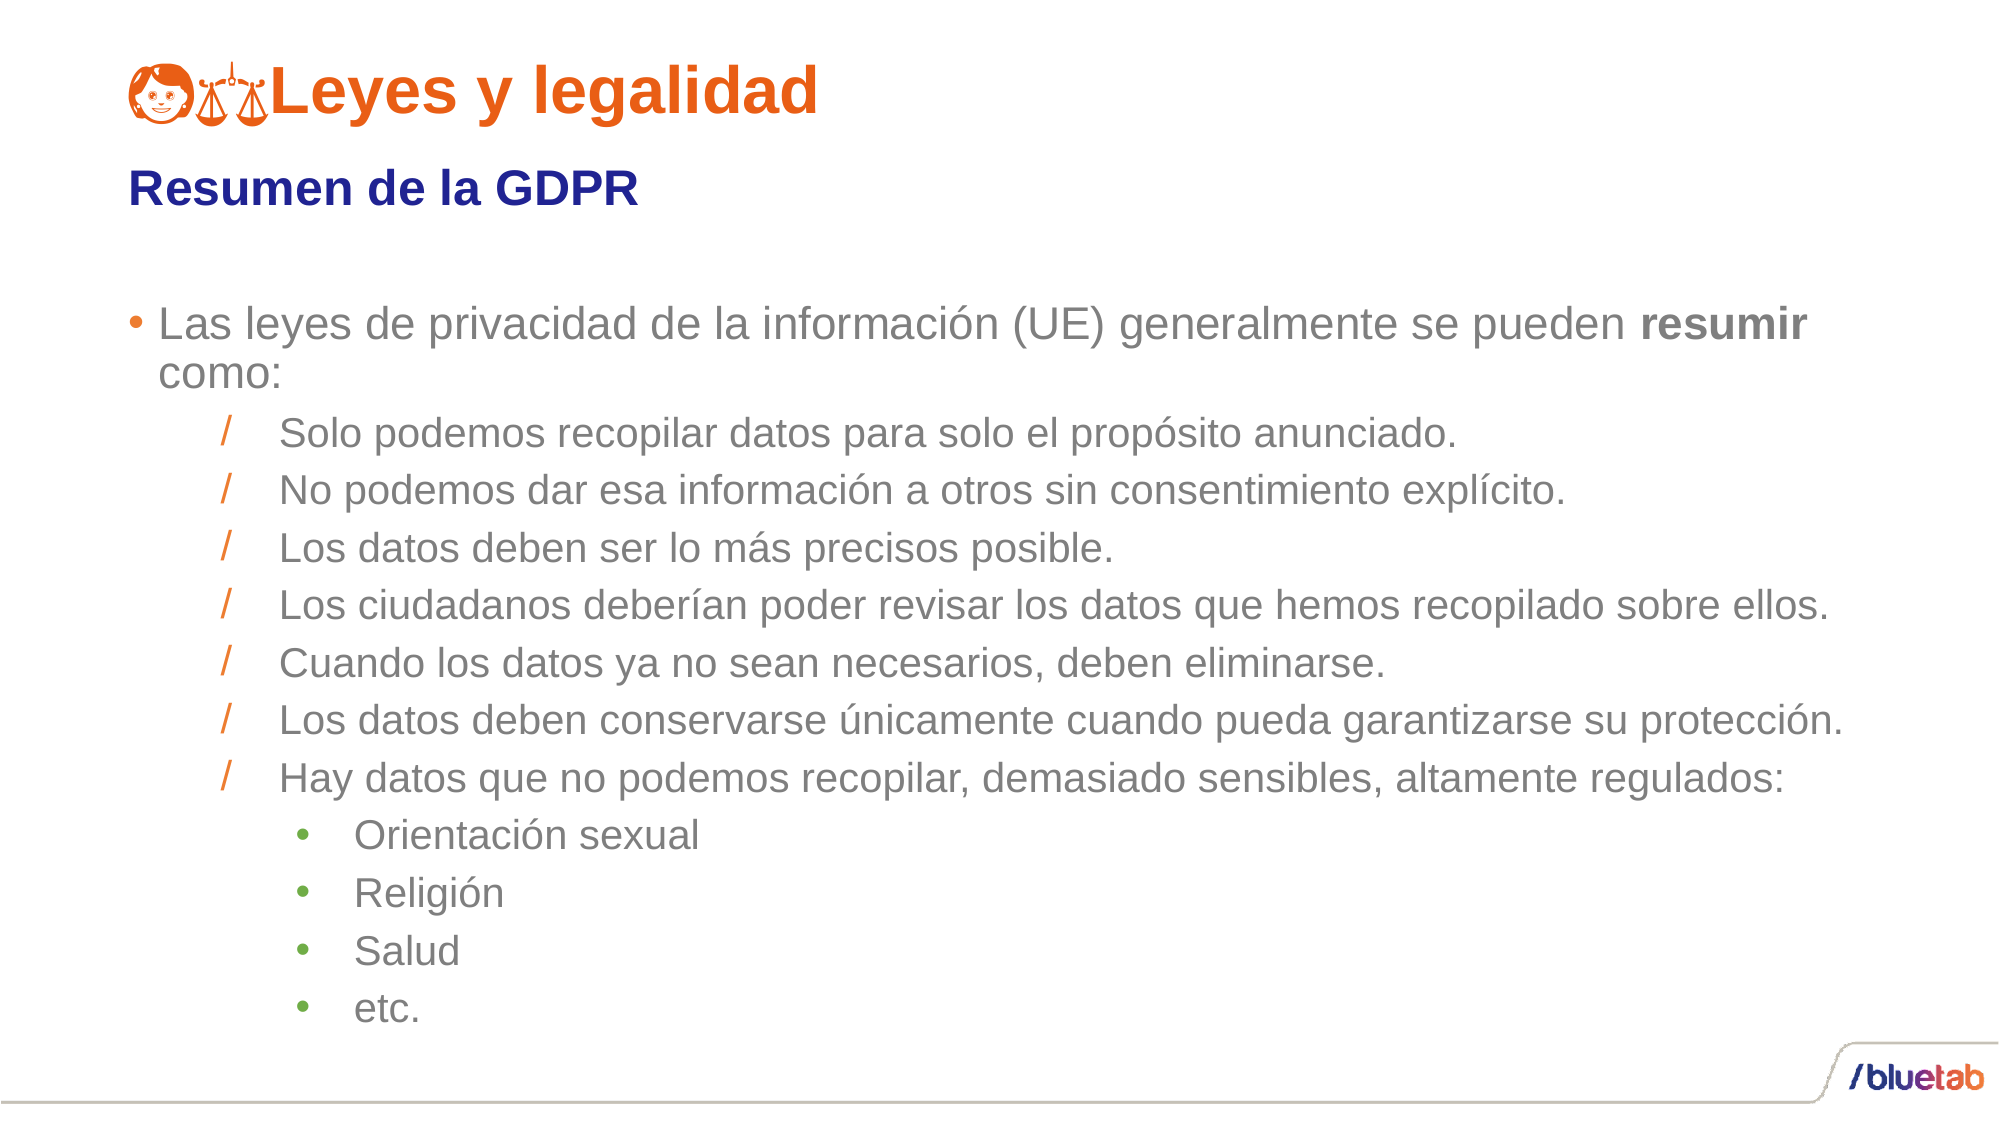

# 👩‍⚖️Leyes y legalidad
Resumen de la GDPR
Las leyes de privacidad de la información (UE) generalmente se pueden resumir como:
Solo podemos recopilar datos para solo el propósito anunciado.
No podemos dar esa información a otros sin consentimiento explícito.
Los datos deben ser lo más precisos posible.
Los ciudadanos deberían poder revisar los datos que hemos recopilado sobre ellos.
Cuando los datos ya no sean necesarios, deben eliminarse.
Los datos deben conservarse únicamente cuando pueda garantizarse su protección.
Hay datos que no podemos recopilar, demasiado sensibles, altamente regulados:
Orientación sexual
Religión
Salud
etc.